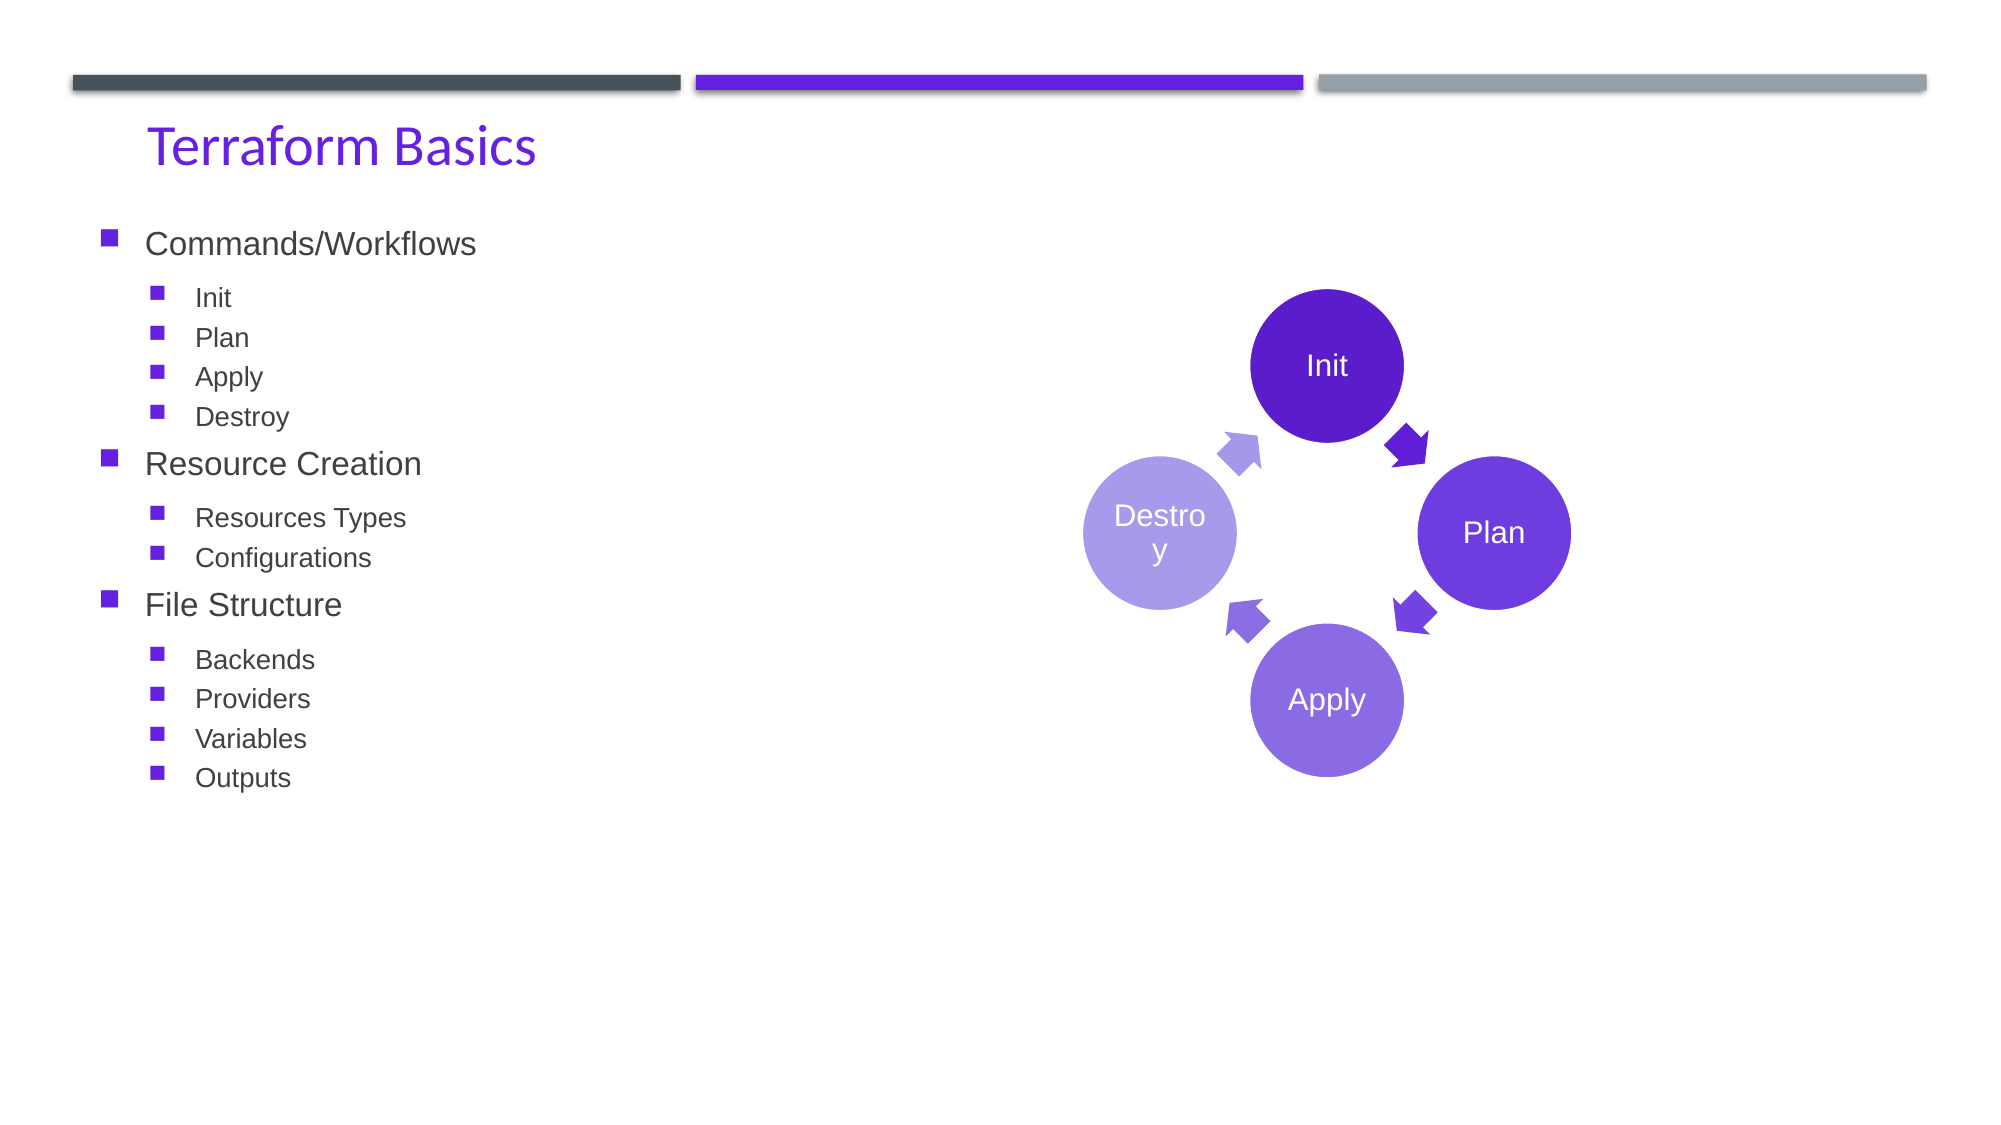

# Terraform Basics
Commands/Workflows
Init
Plan
Apply
Destroy
Resource Creation
Resources Types
Configurations
File Structure
Backends
Providers
Variables
Outputs
Init

Plan

Apply

Destroy